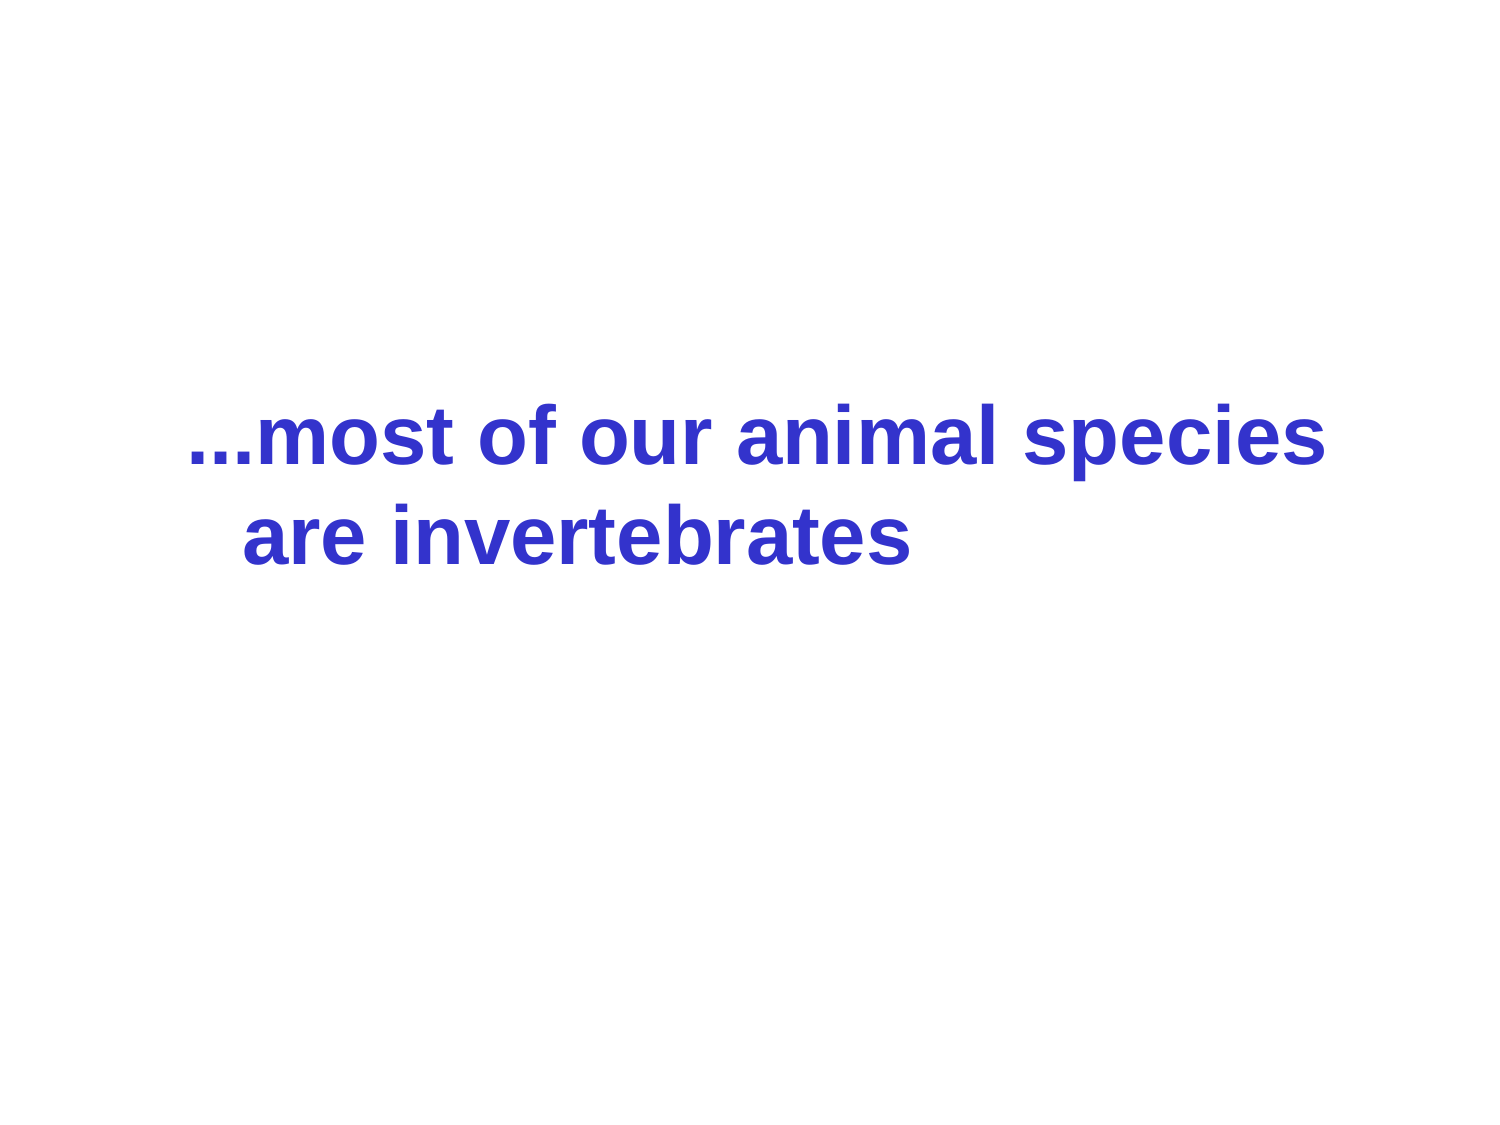

...most of our animal species are invertebrates